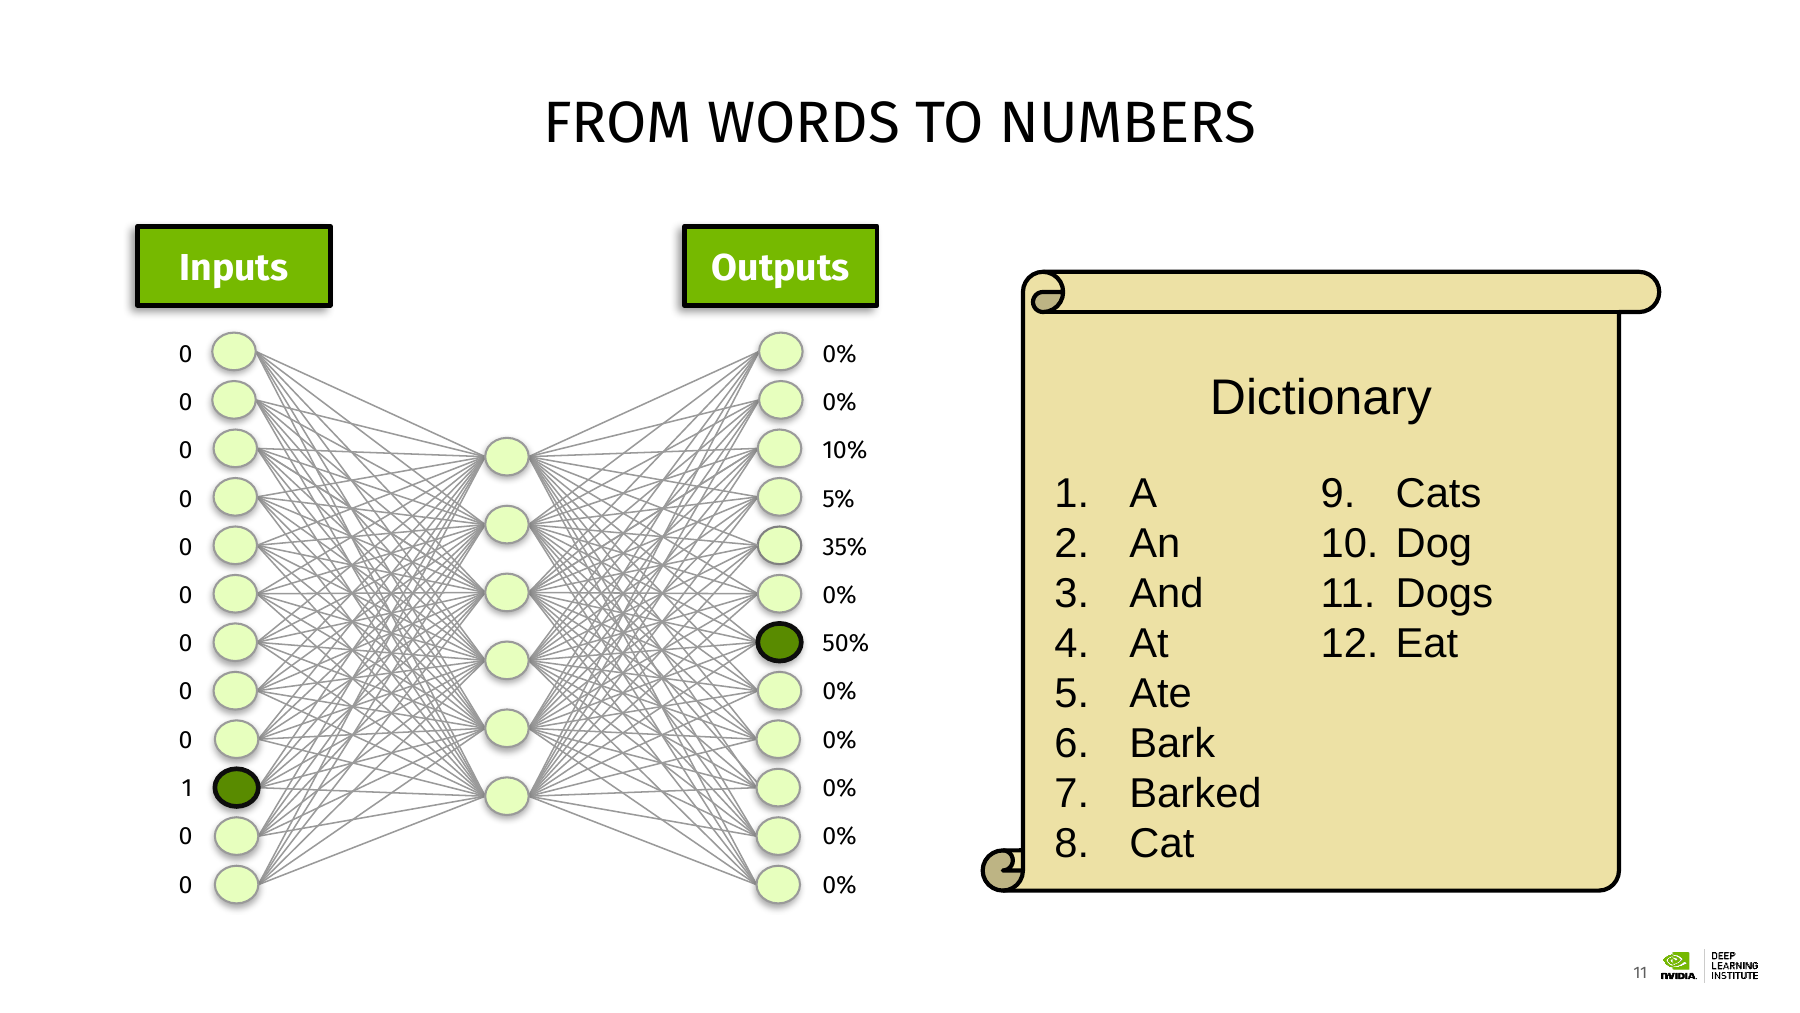

# From Words to Numbers
Inputs
Outputs

Dictionary

0

0
0

0

0

0

0

0

0

1

0

0

0%
0%
10%
5%
35%
0%
50%
0%
0%
0%
0%
0%
A
An
And
At
Ate
Bark
Barked
Cat
Cats
Dog
Dogs
Eat